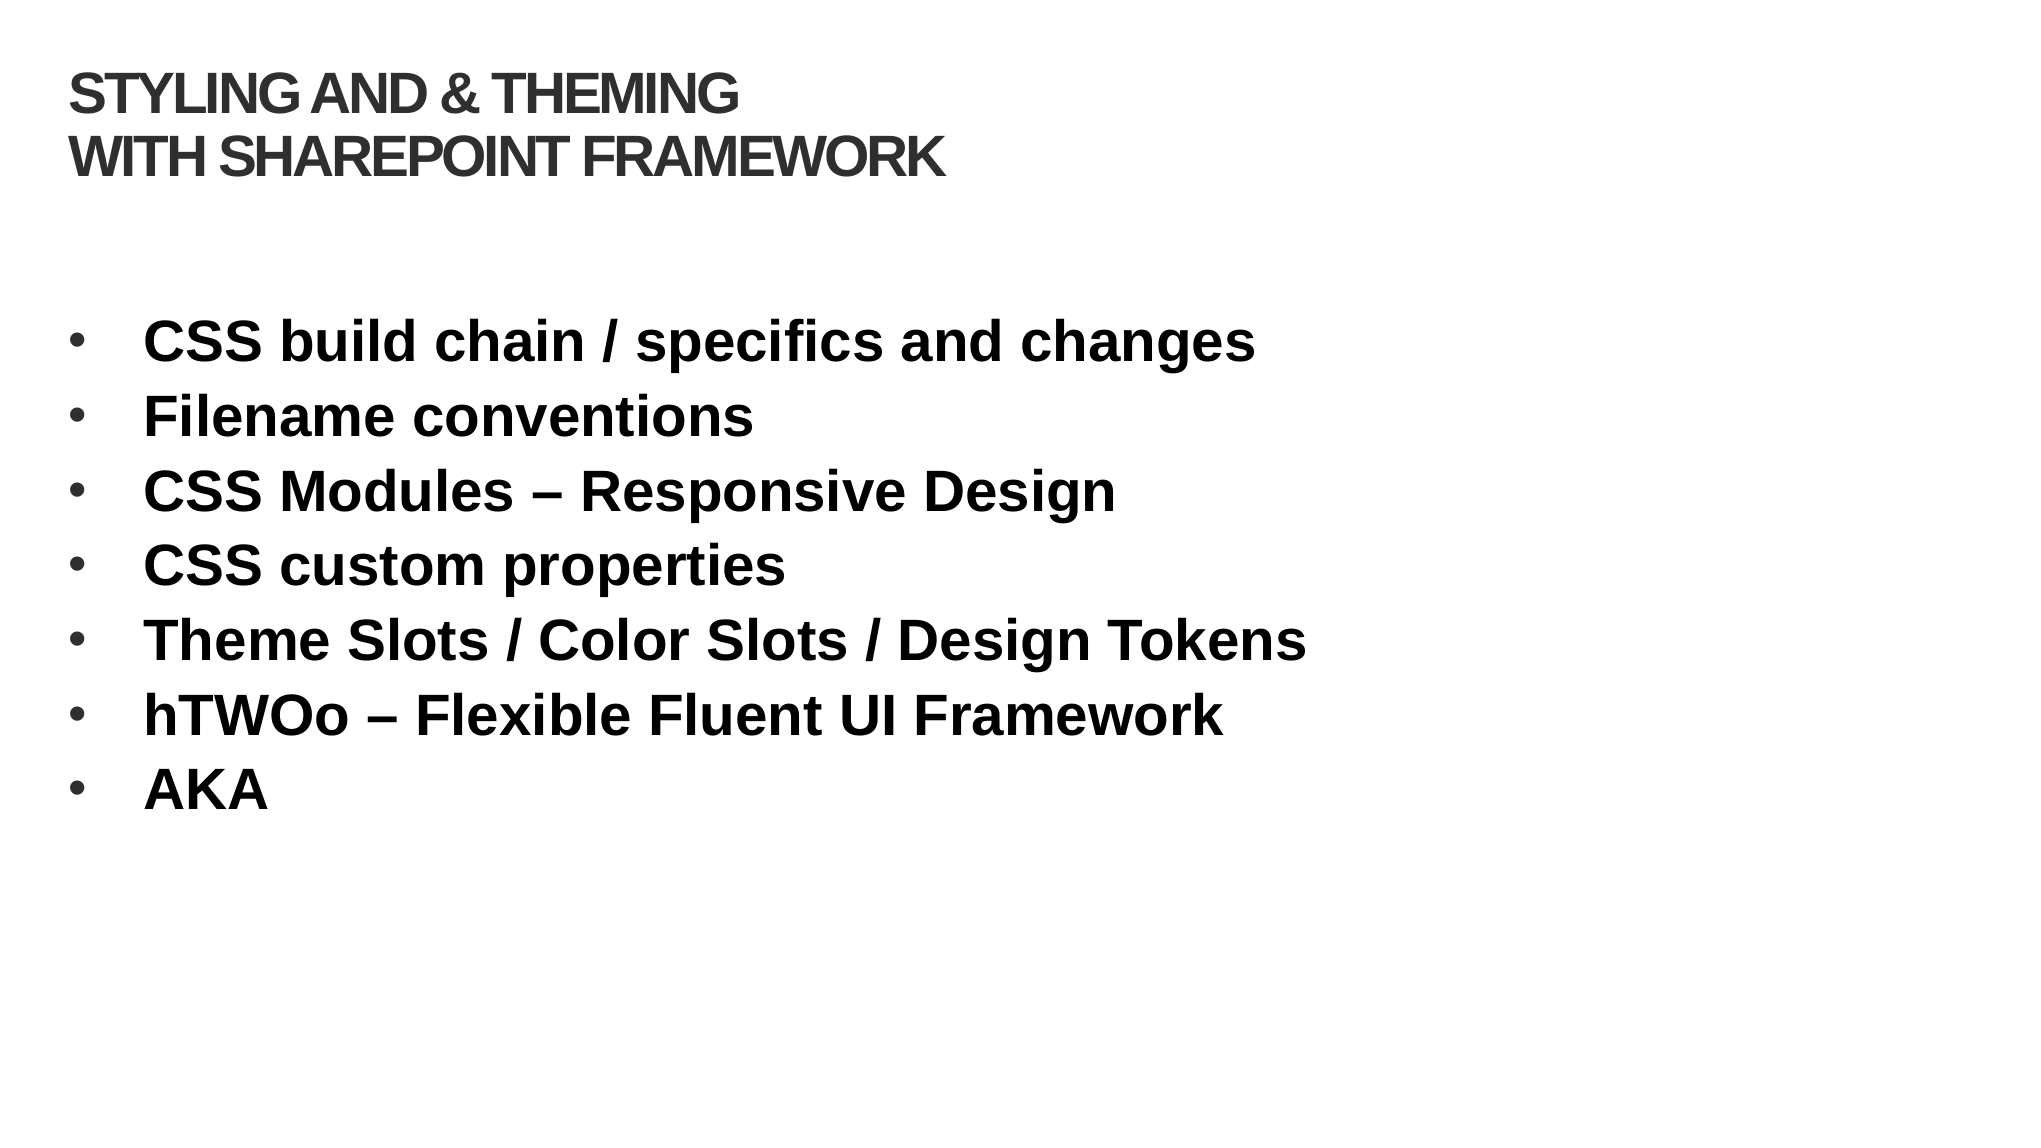

# STYLING AND & THEMING WITH SHAREPOINT FRAMEWORK
CSS build chain / specifics and changes
Filename conventions
CSS Modules – Responsive Design
CSS custom properties
Theme Slots / Color Slots / Design Tokens
hTWOo – Flexible Fluent UI Framework
AKA